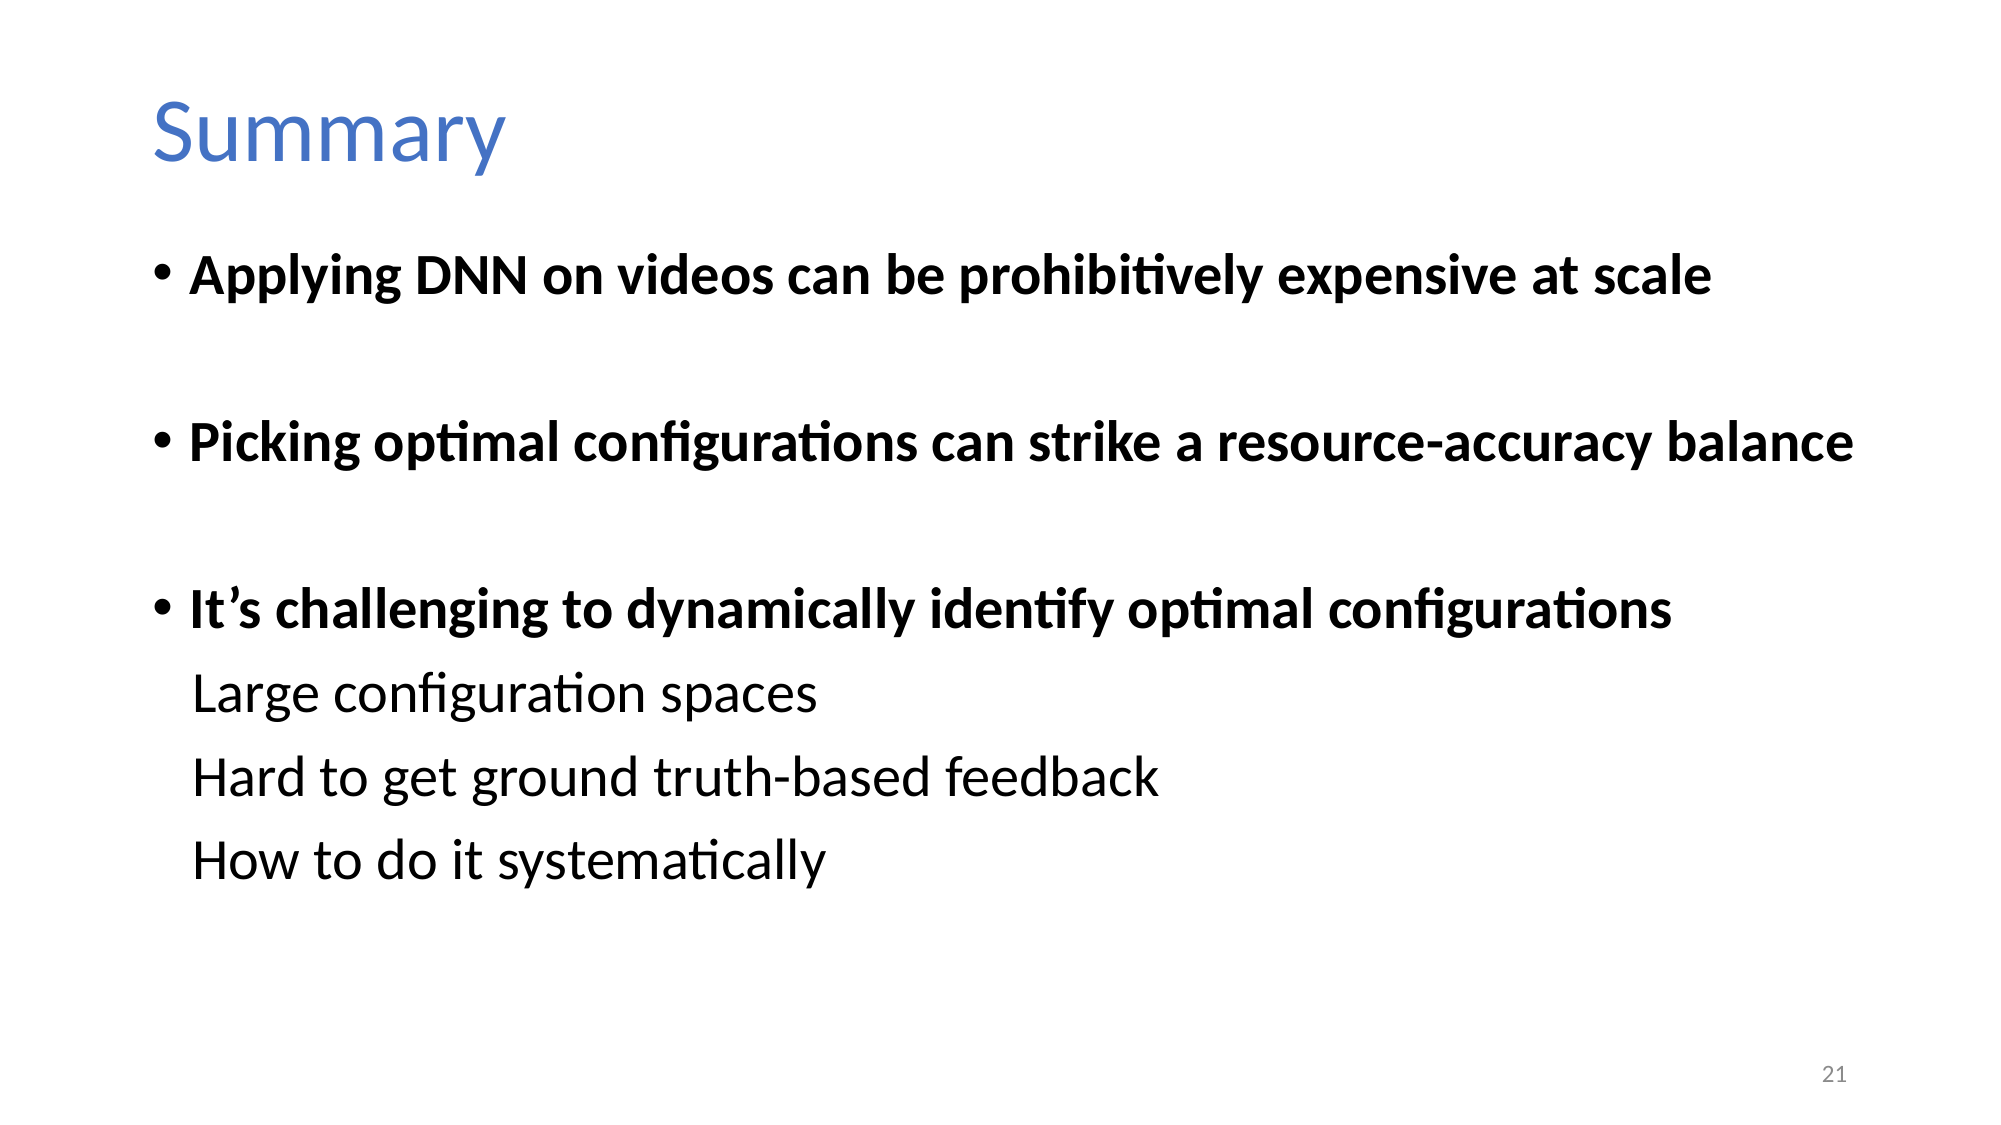

# Summary
Applying DNN on videos can be prohibitively expensive at scale

Picking optimal configurations can strike a resource-accuracy balance

It’s challenging to dynamically identify optimal configurations
   Large configuration spaces
   Hard to get ground truth-based feedback
   How to do it systematically
21